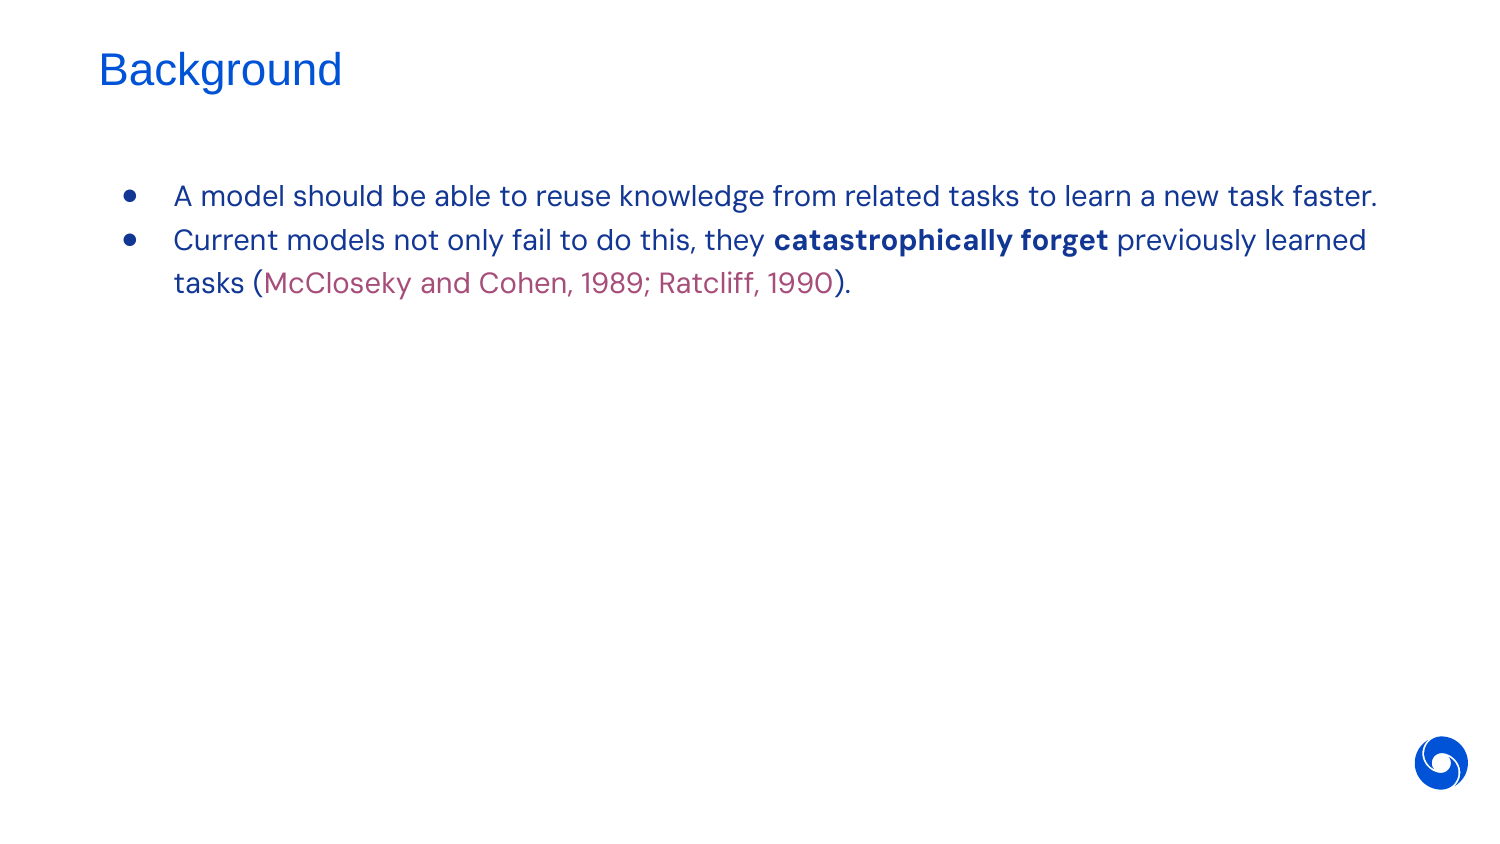

# Background
A model should be able to reuse knowledge from related tasks to learn a new task faster.
Current models not only fail to do this, they catastrophically forget previously learned tasks (McCloseky and Cohen, 1989; Ratcliff, 1990).